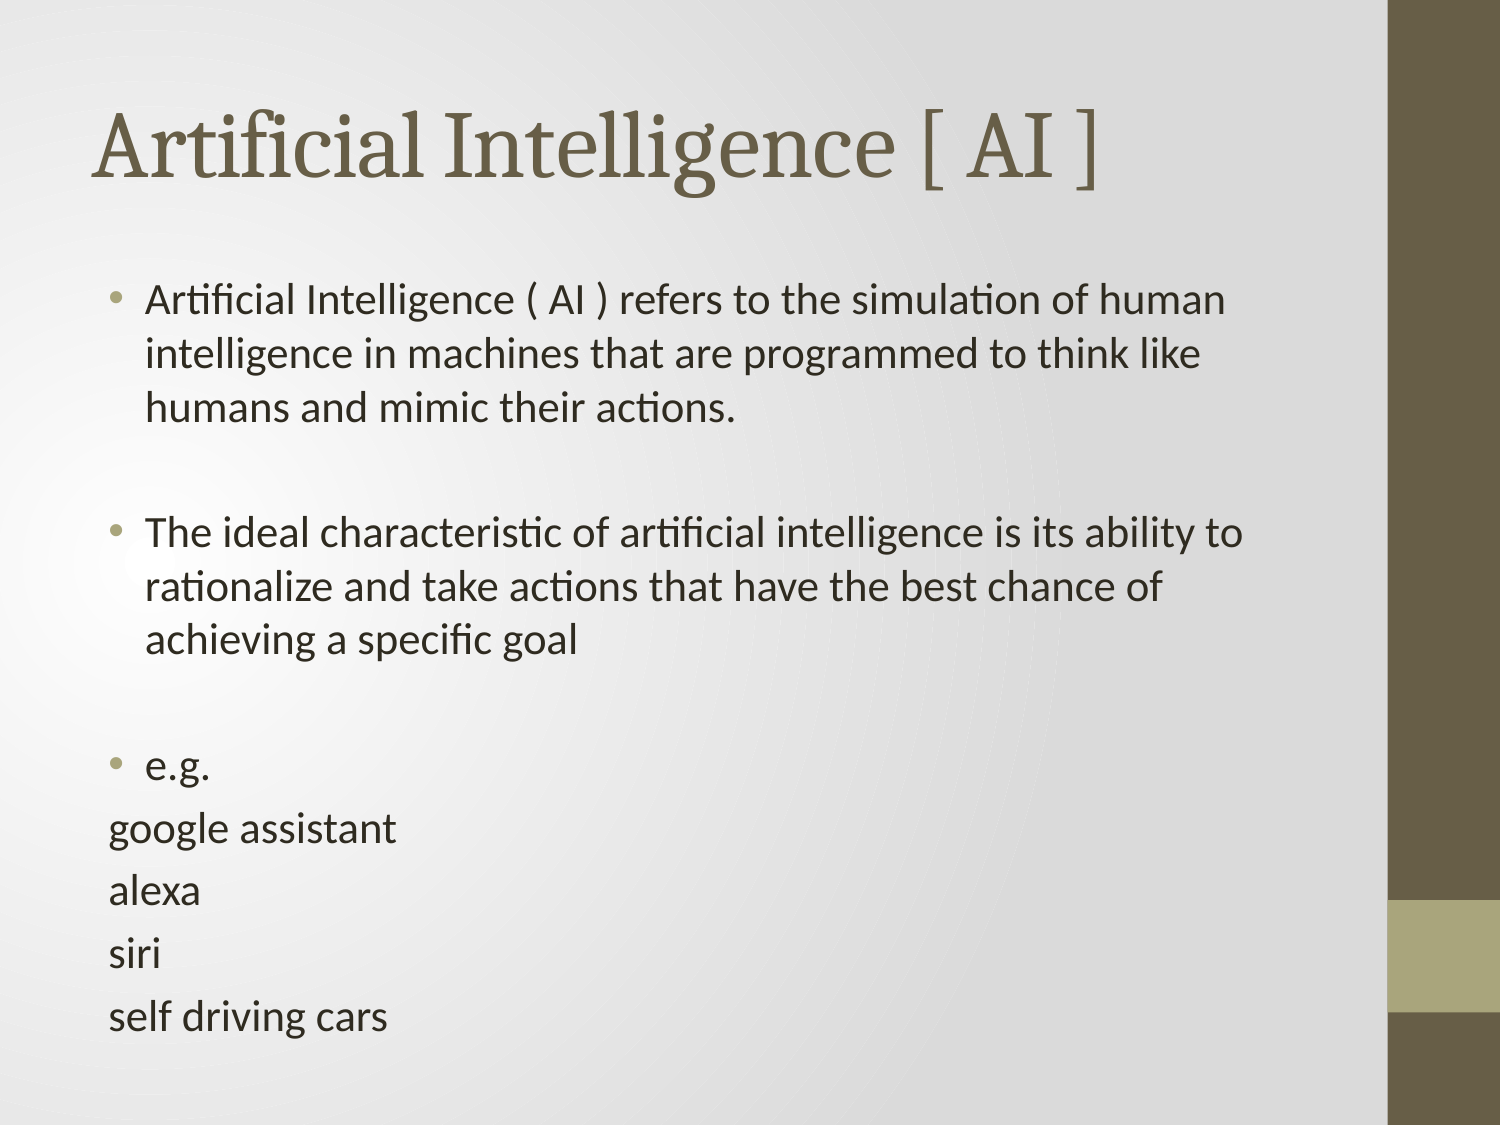

# Artificial Intelligence [ AI ]
Artificial Intelligence ( AI ) refers to the simulation of human intelligence in machines that are programmed to think like humans and mimic their actions.

The ideal characteristic of artificial intelligence is its ability to rationalize and take actions that have the best chance of achieving a specific goal

e.g.
	google assistant
	alexa
	siri
	self driving cars